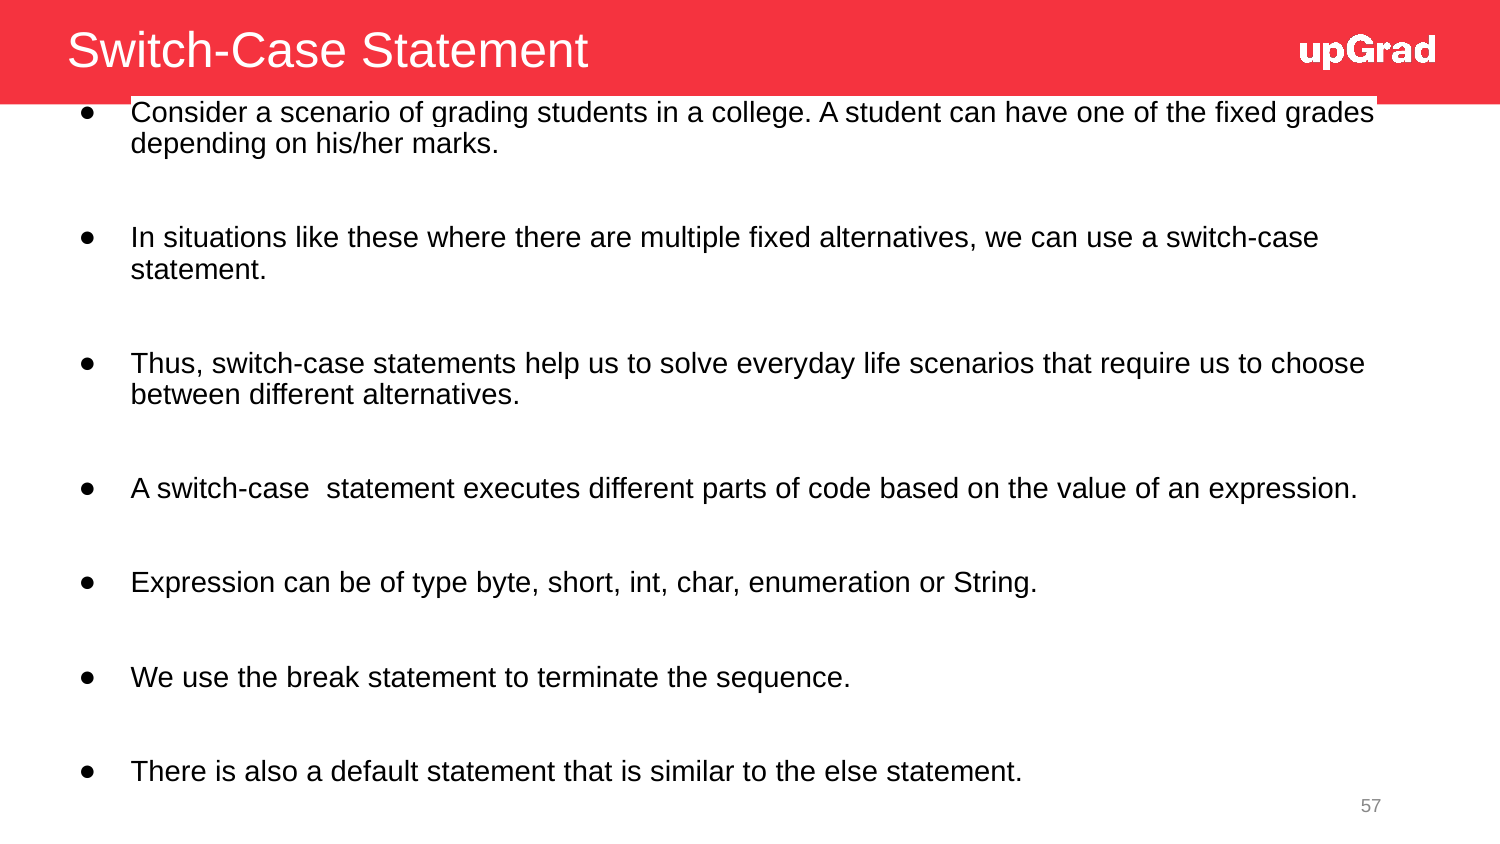

# Switch-Case Statement
Consider a scenario of grading students in a college. A student can have one of the fixed grades depending on his/her marks.

In situations like these where there are multiple fixed alternatives, we can use a switch-case statement.

Thus, switch-case statements help us to solve everyday life scenarios that require us to choose between different alternatives.

A switch-case  statement executes different parts of code based on the value of an expression.

Expression can be of type byte, short, int, char, enumeration or String.

We use the break statement to terminate the sequence.

There is also a default statement that is similar to the else statement.

57